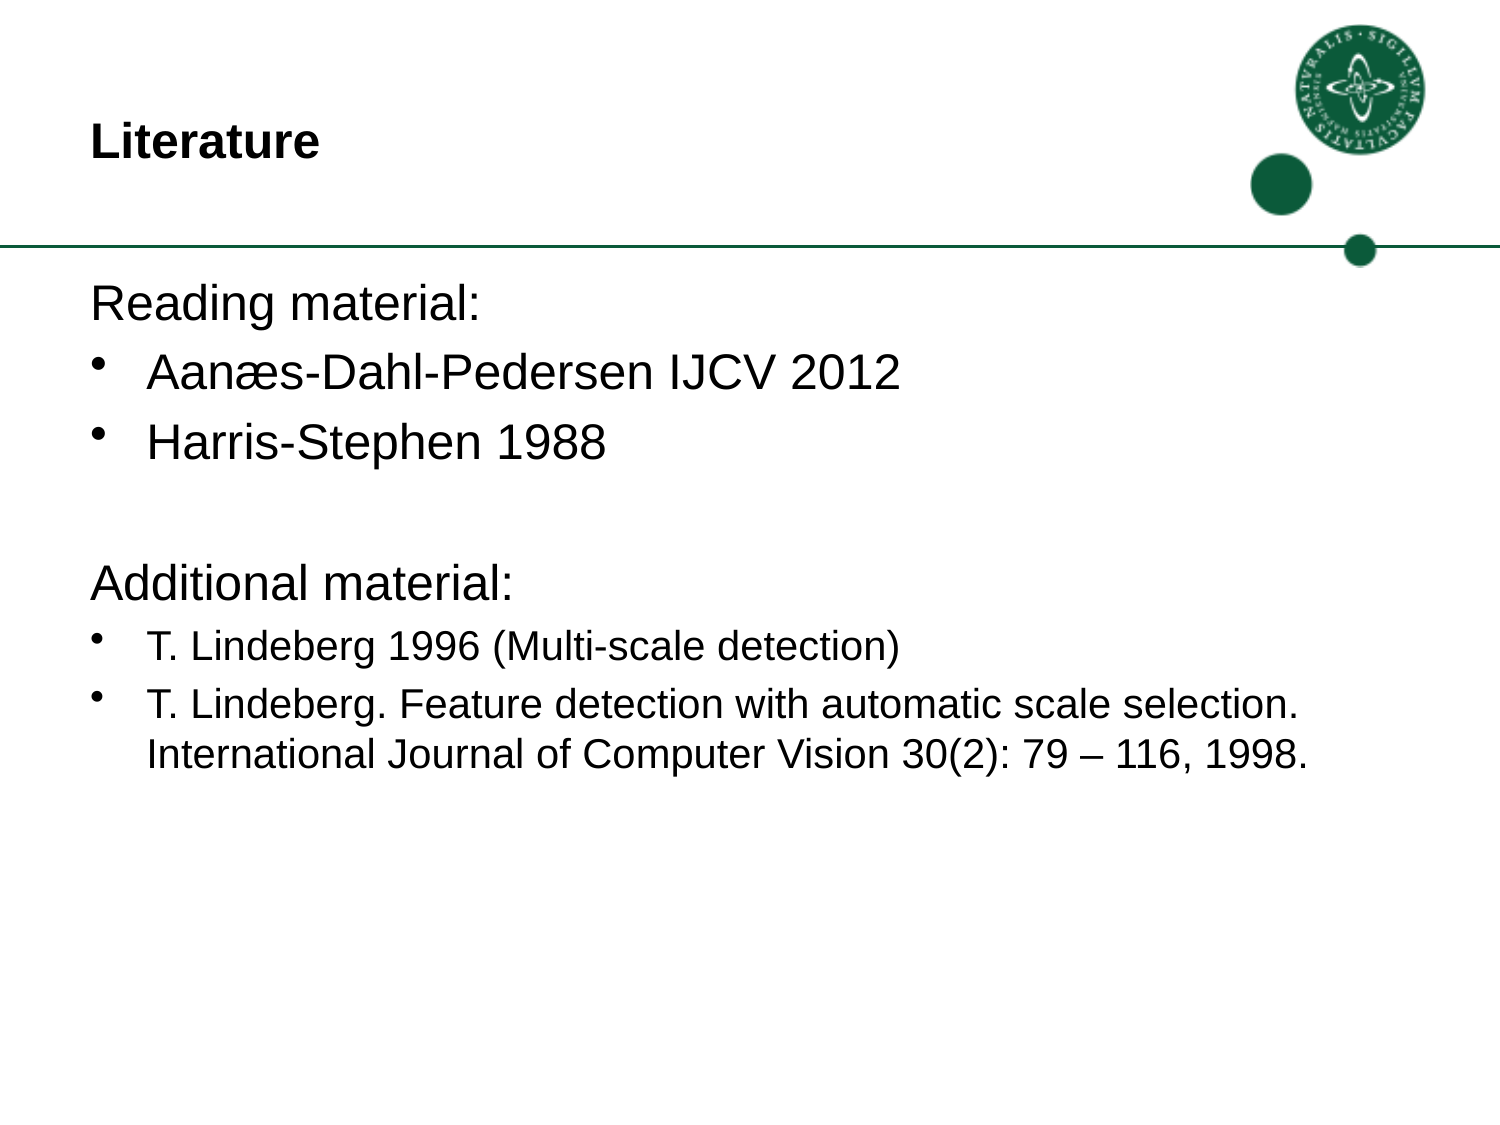

# Literature
Reading material:
Aanæs-Dahl-Pedersen IJCV 2012
Harris-Stephen 1988

Additional material:
T. Lindeberg 1996 (Multi-scale detection)
T. Lindeberg. Feature detection with automatic scale selection. International Journal of Computer Vision 30(2): 79 – 116, 1998.